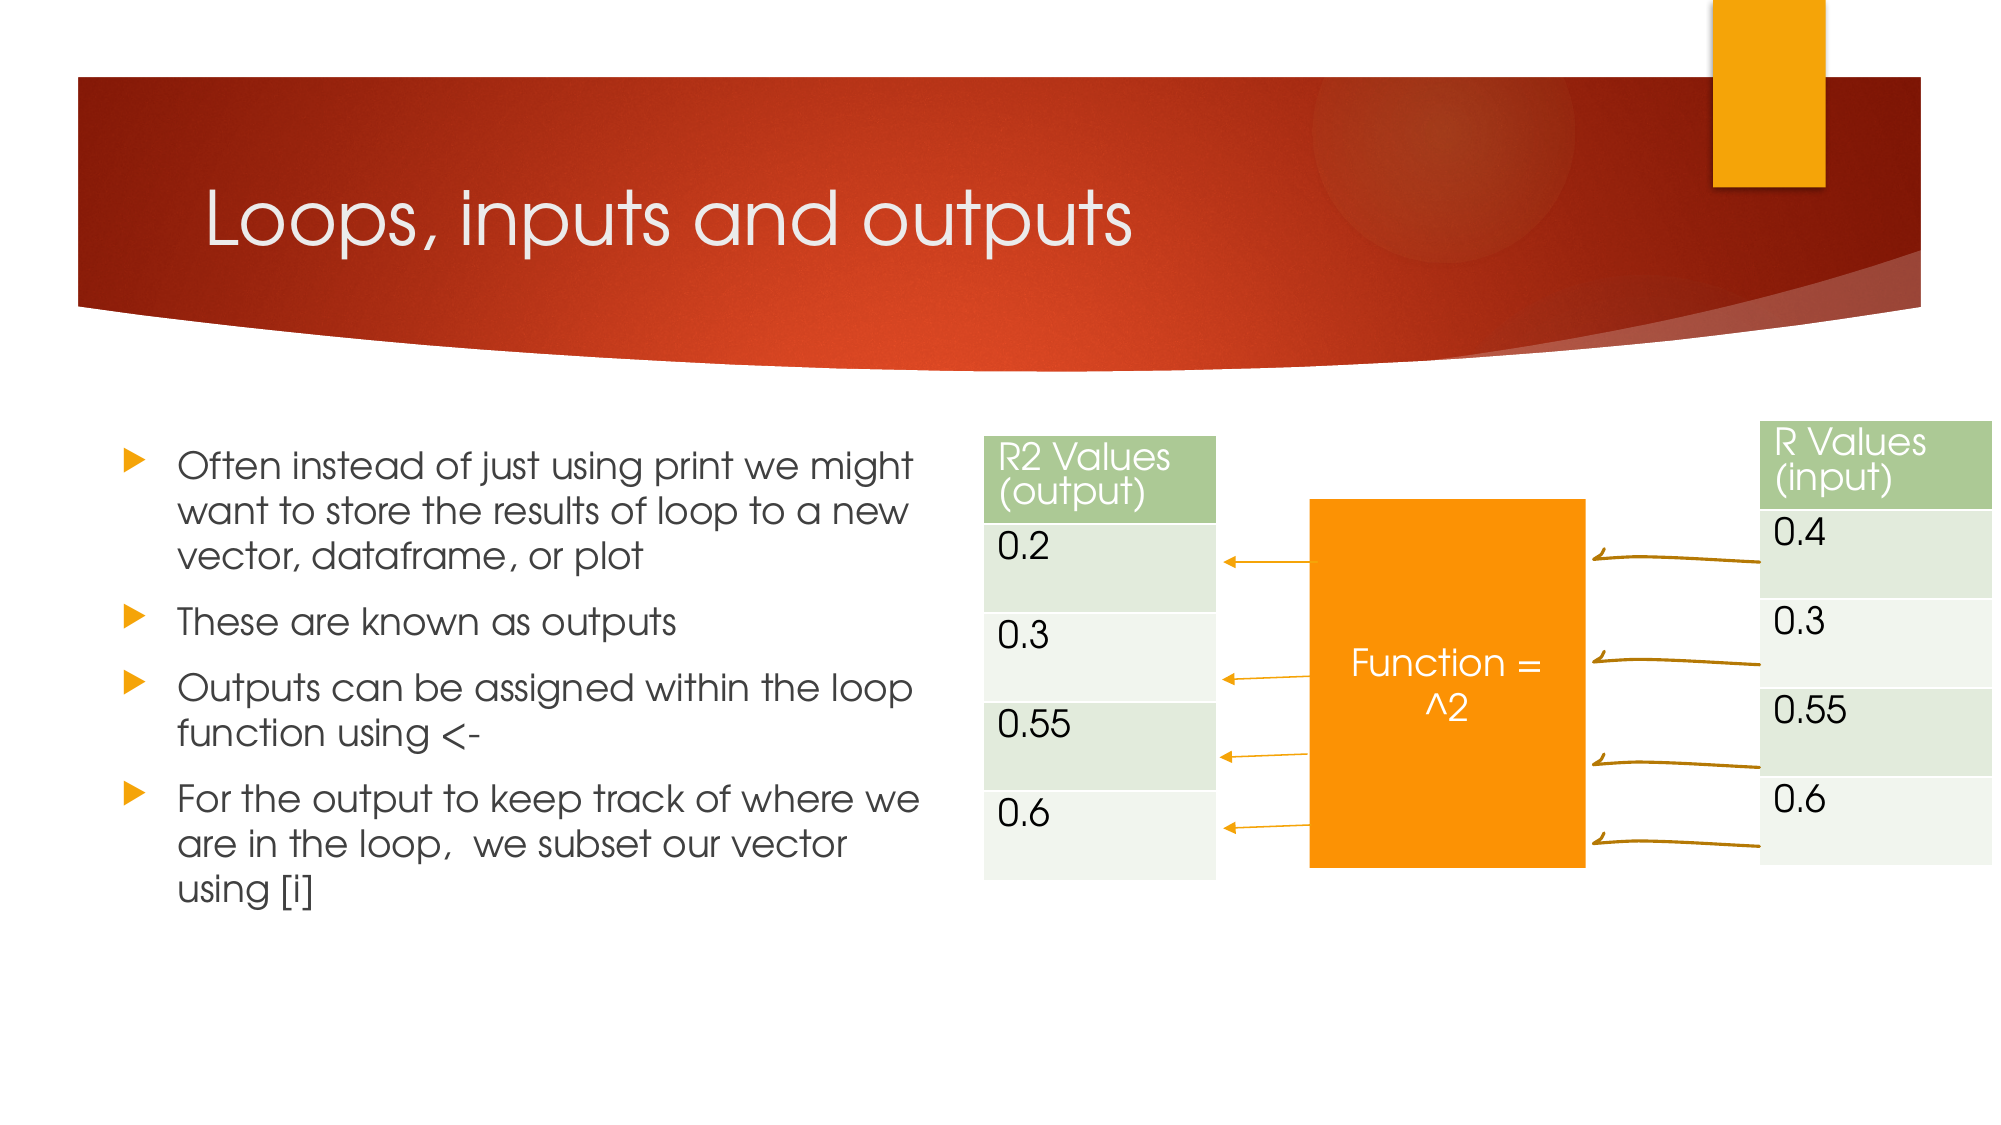

# Loops, inputs and outputs
| R Values (input) |
| --- |
| 0.4 |
| 0.3 |
| 0.55 |
| 0.6 |
Often instead of just using print we might want to store the results of loop to a new vector, dataframe, or plot
These are known as outputs
Outputs can be assigned within the loop function using <-
For the output to keep track of where we are in the loop,  we subset our vector using [i]
| R2 Values (output) |
| --- |
| 0.2 |
| 0.3 |
| 0.55 |
| 0.6 |
Function = ^2